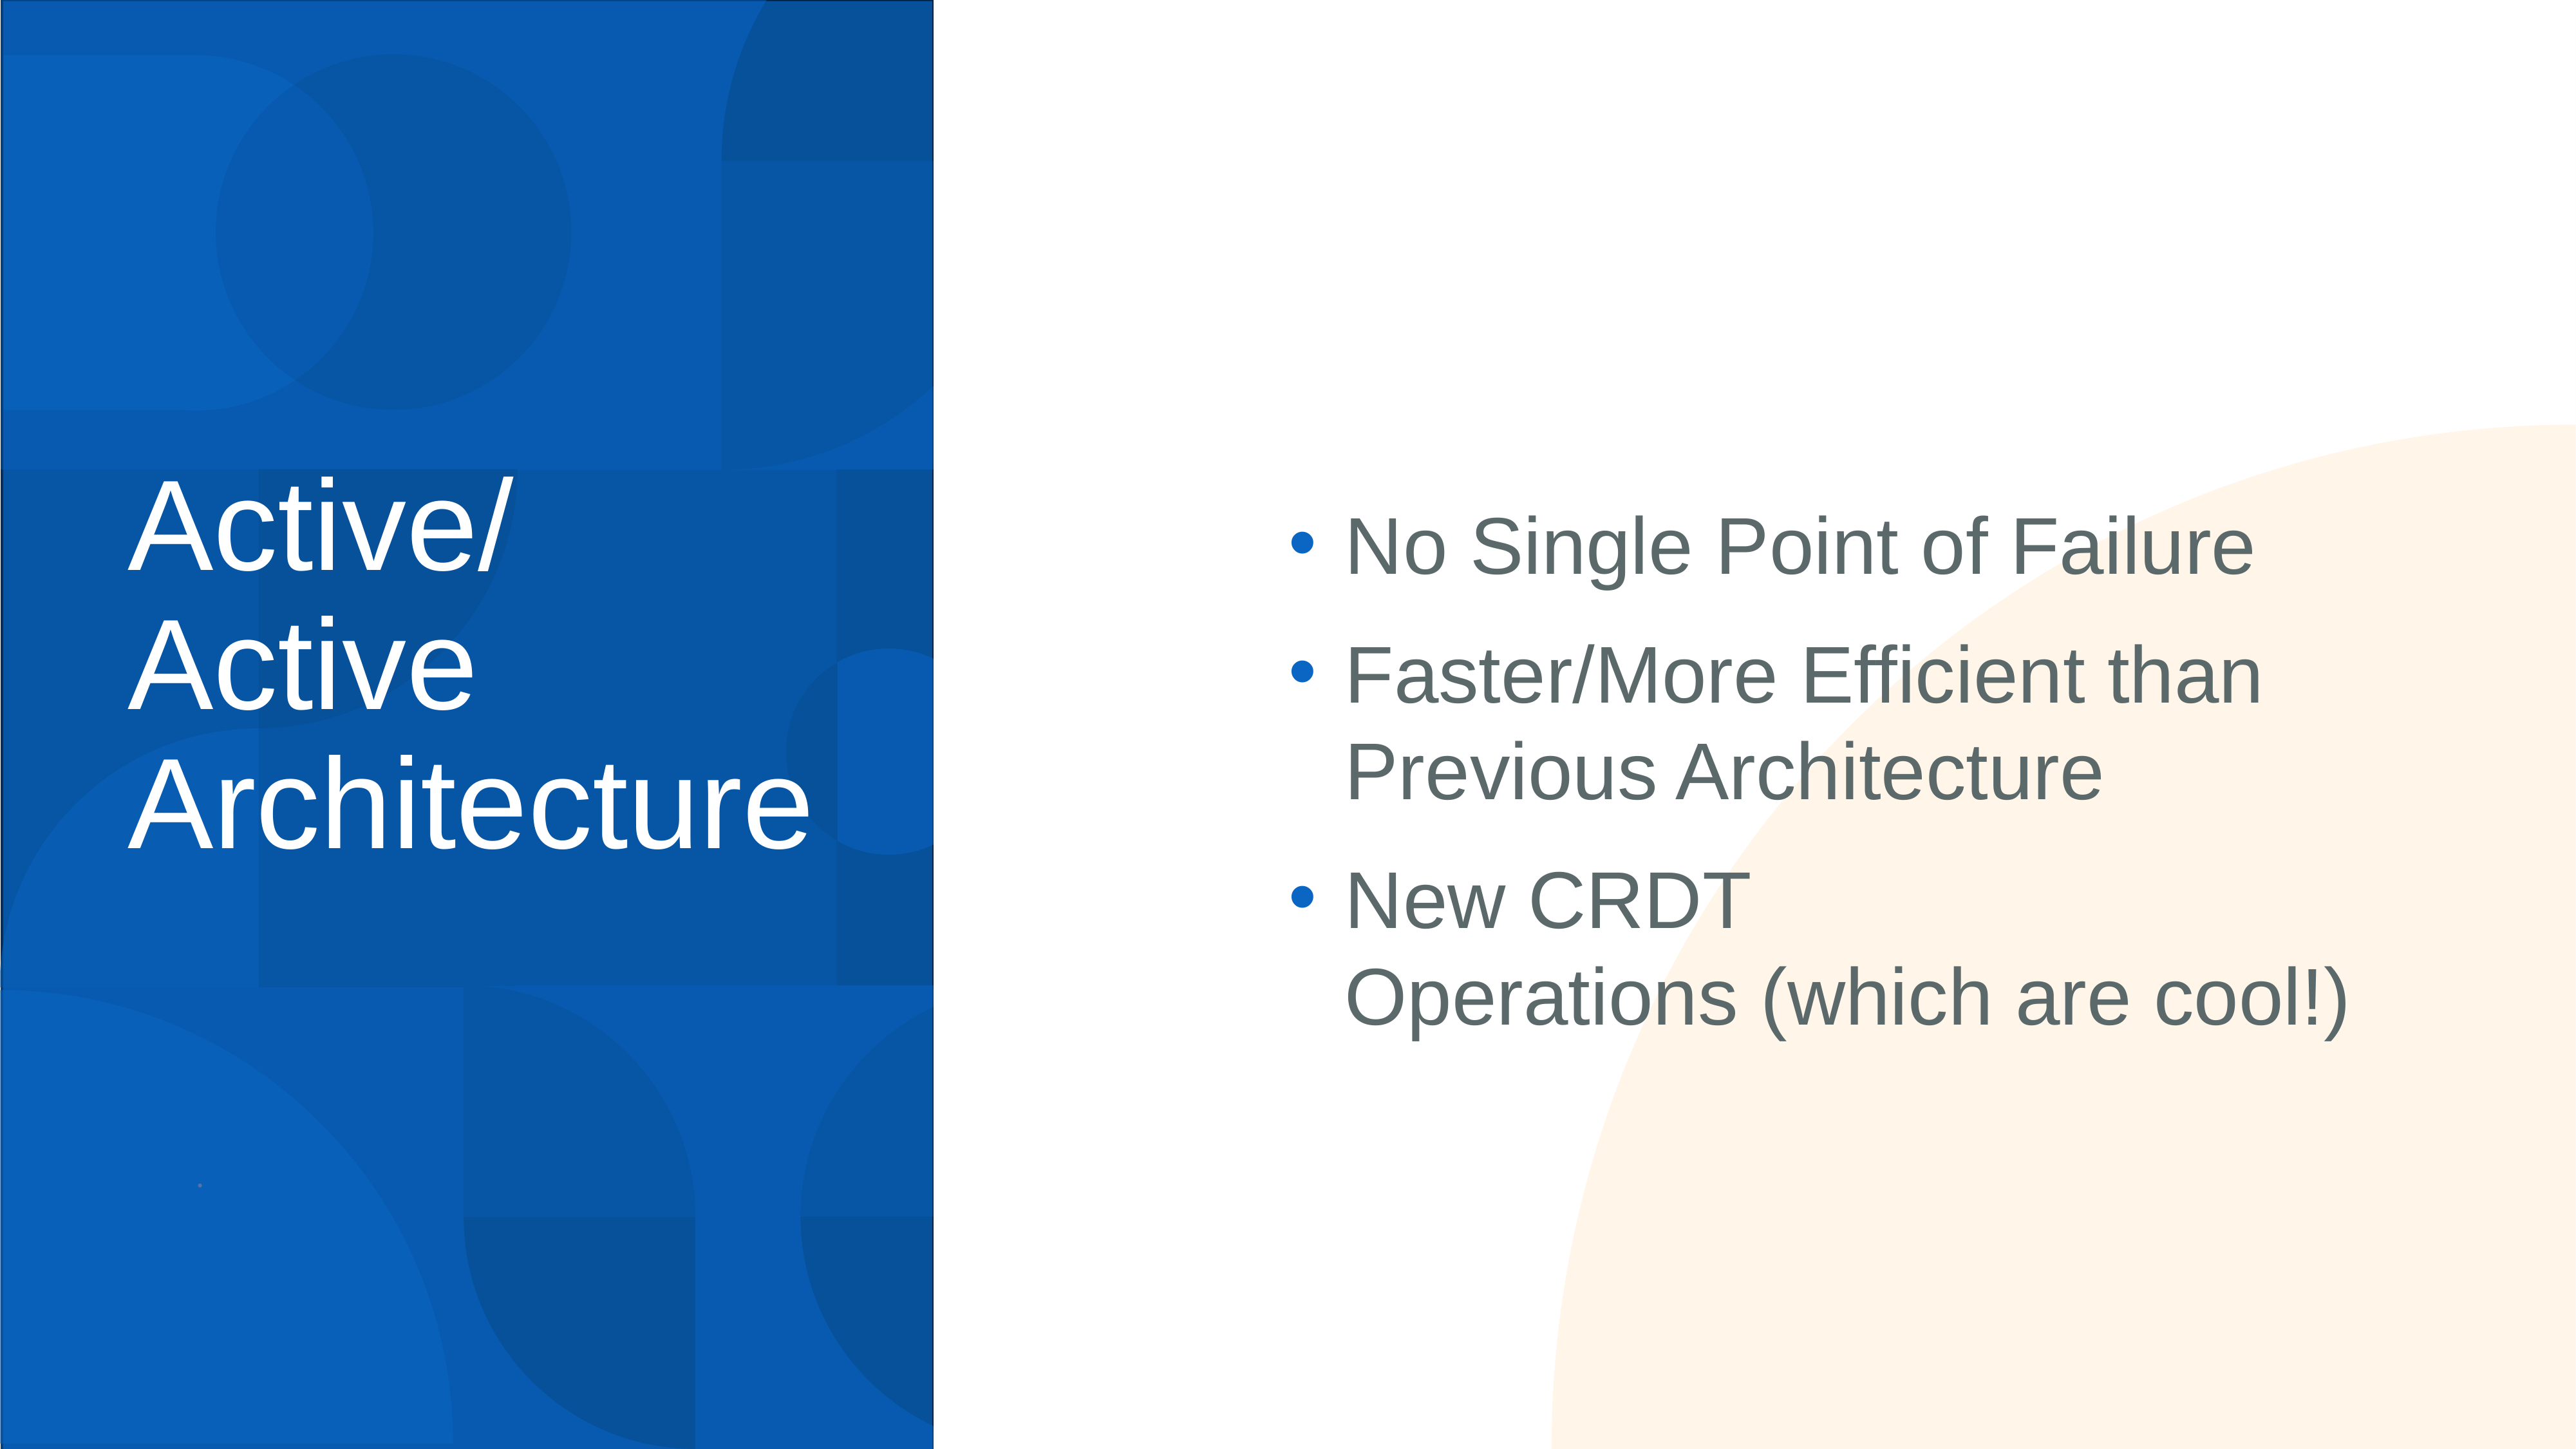

No Single Point of Failure
Faster/More Efficient than Previous Architecture
New CRDT Operations (which are cool!)
# Active/Active Architecture